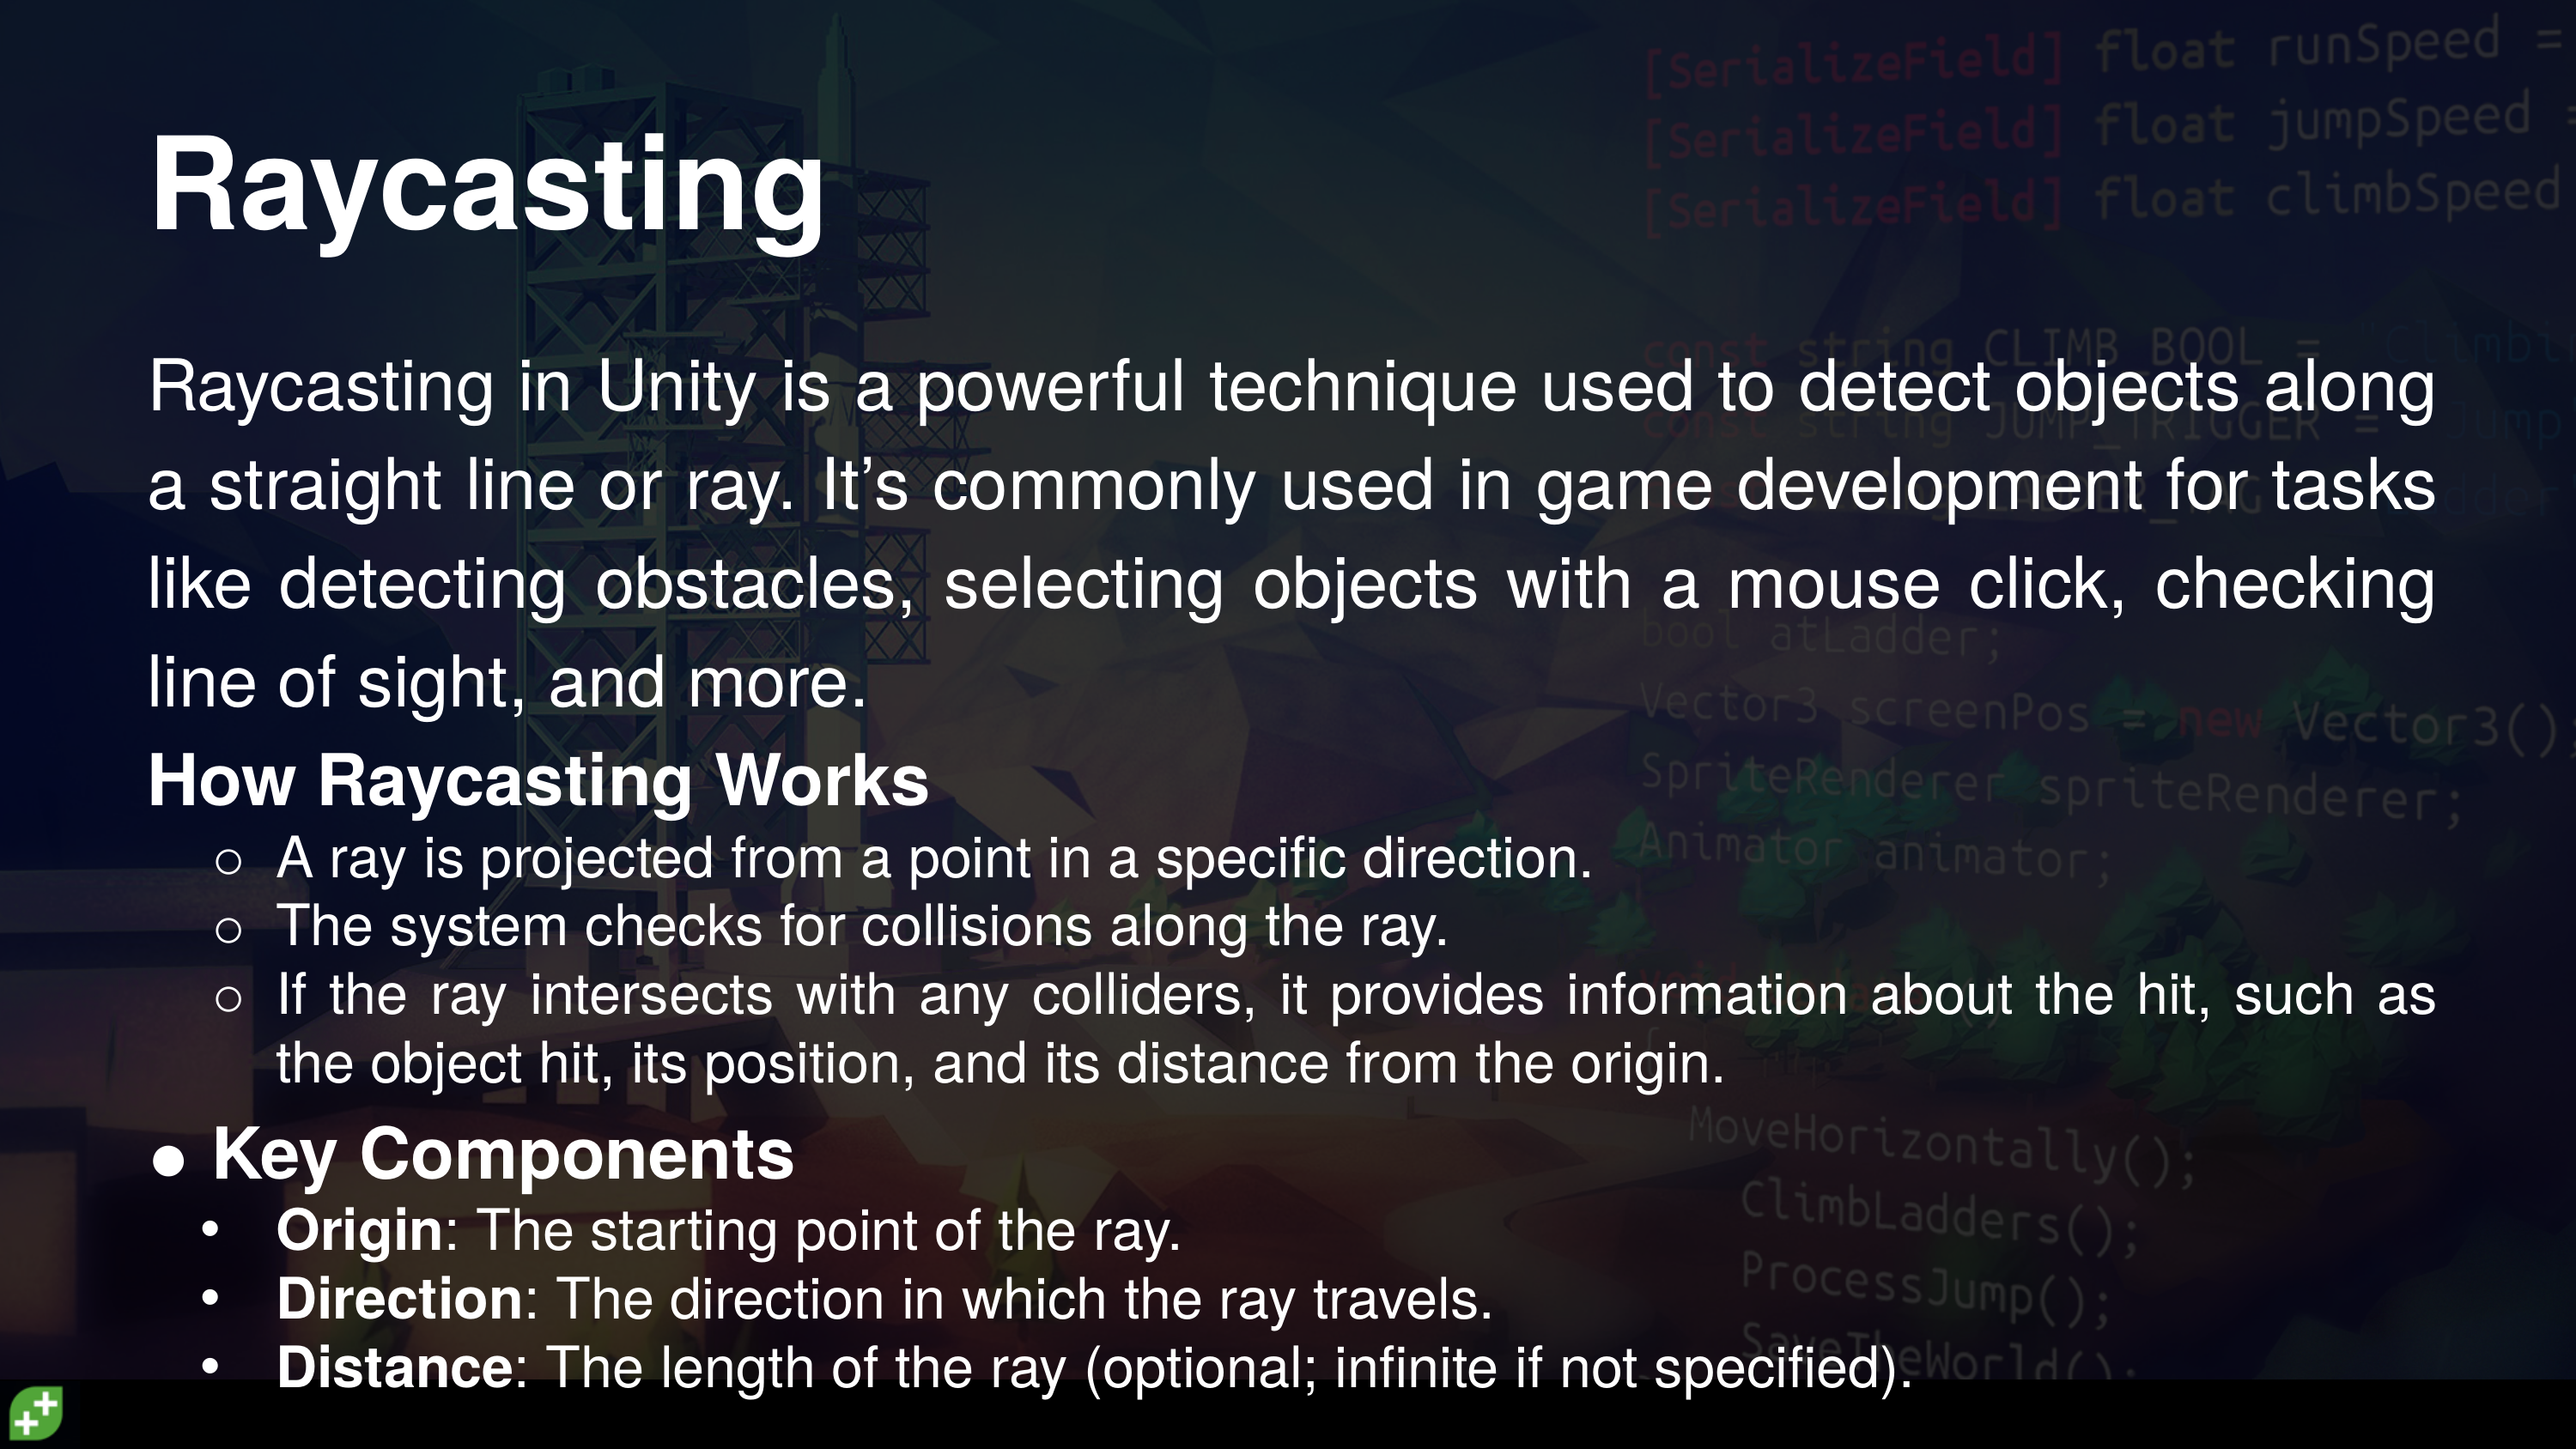

# Raycasting
Raycasting in Unity is a powerful technique used to detect objects along a straight line or ray. It’s commonly used in game development for tasks like detecting obstacles, selecting objects with a mouse click, checking line of sight, and more.
How Raycasting Works
A ray is projected from a point in a specific direction.
The system checks for collisions along the ray.
If the ray intersects with any colliders, it provides information about the hit, such as the object hit, its position, and its distance from the origin.
Key Components
Origin: The starting point of the ray.
Direction: The direction in which the ray travels.
Distance: The length of the ray (optional; infinite if not specified).